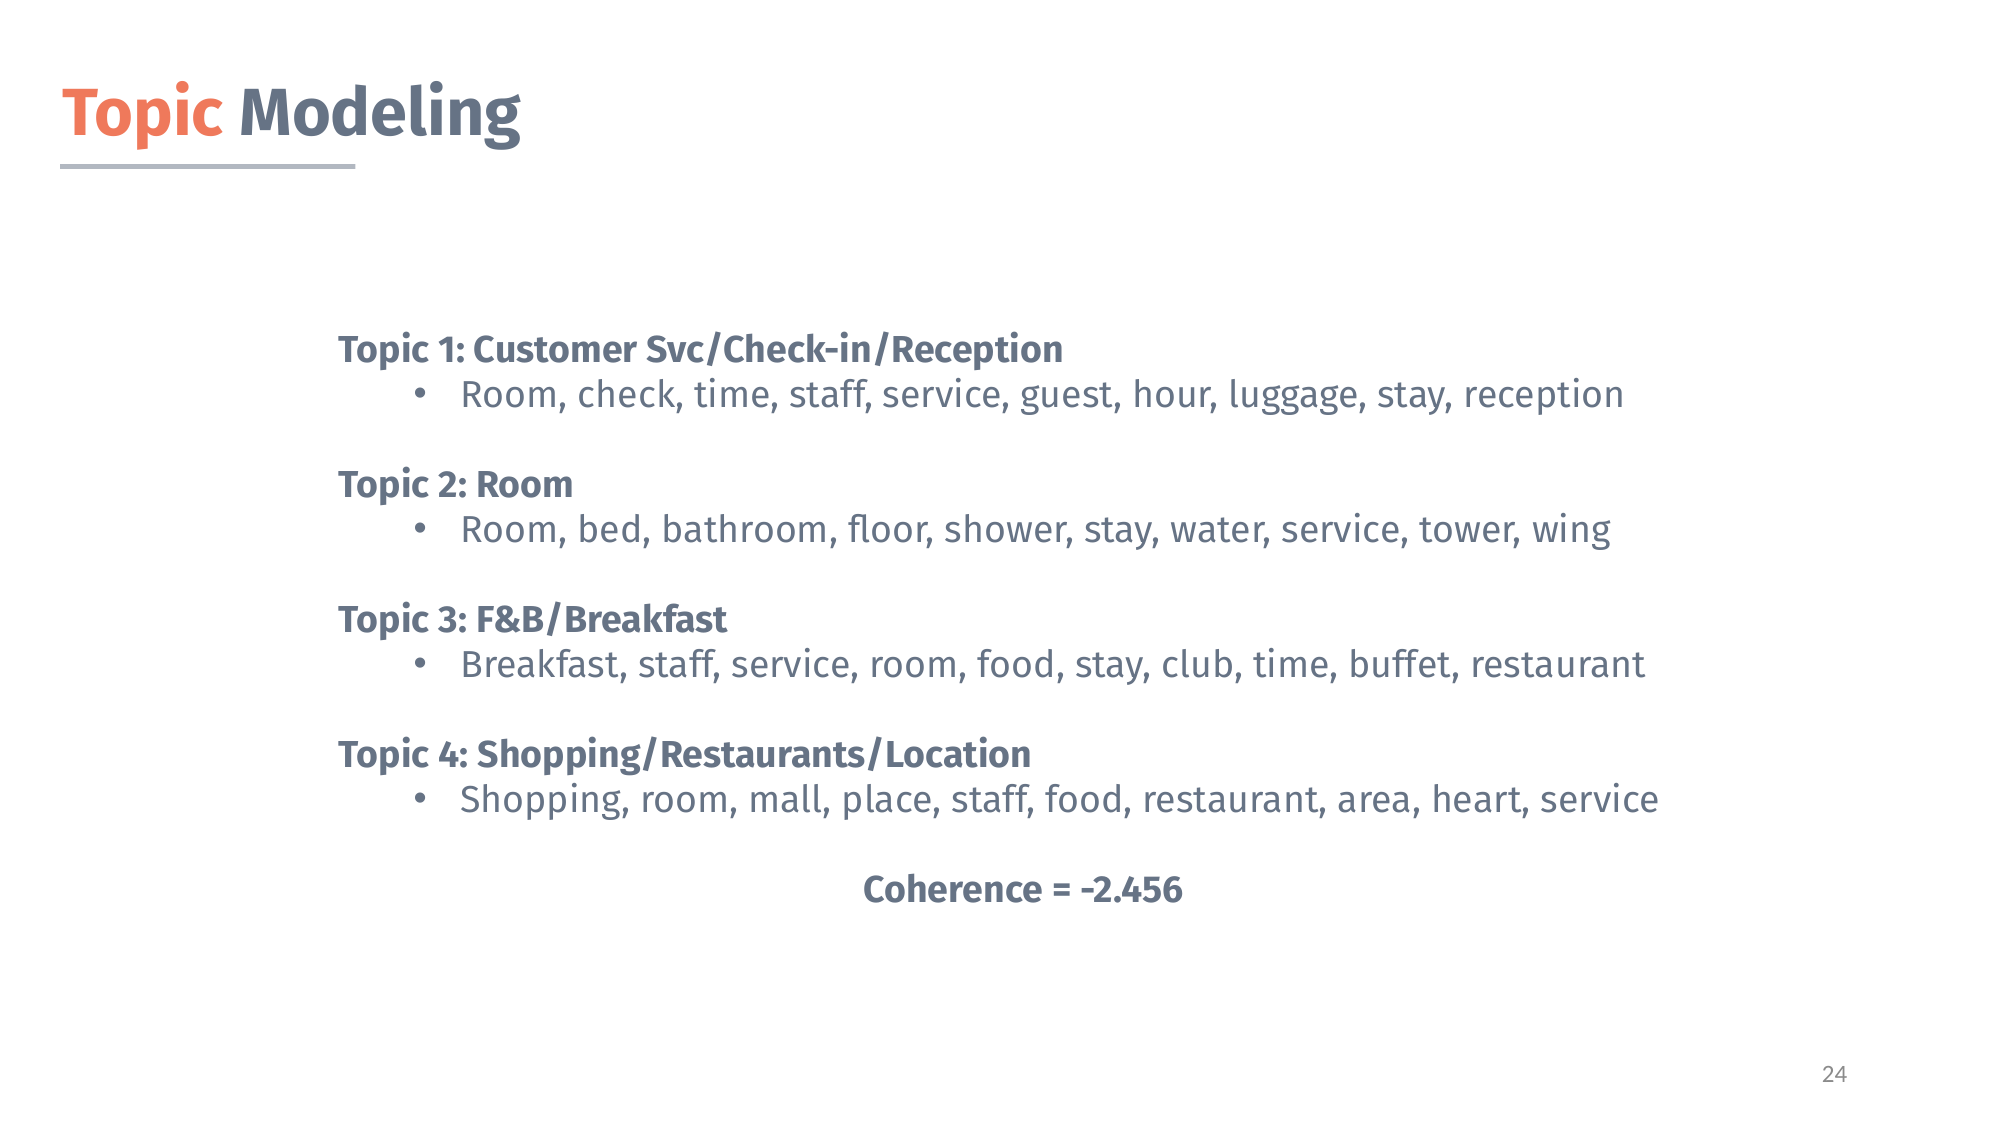

Topic Modeling

Topic 1: Customer Svc/Check-in/Reception
Room, check, time, staff, service, guest, hour, luggage, stay, reception

Topic 2: Room
Room, bed, bathroom, floor, shower, stay, water, service, tower, wing

Topic 3: F&B/Breakfast
Breakfast, staff, service, room, food, stay, club, time, buffet, restaurant

Topic 4: Shopping/Restaurants/Location
Shopping, room, mall, place, staff, food, restaurant, area, heart, service

			Coherence = -2.456
24